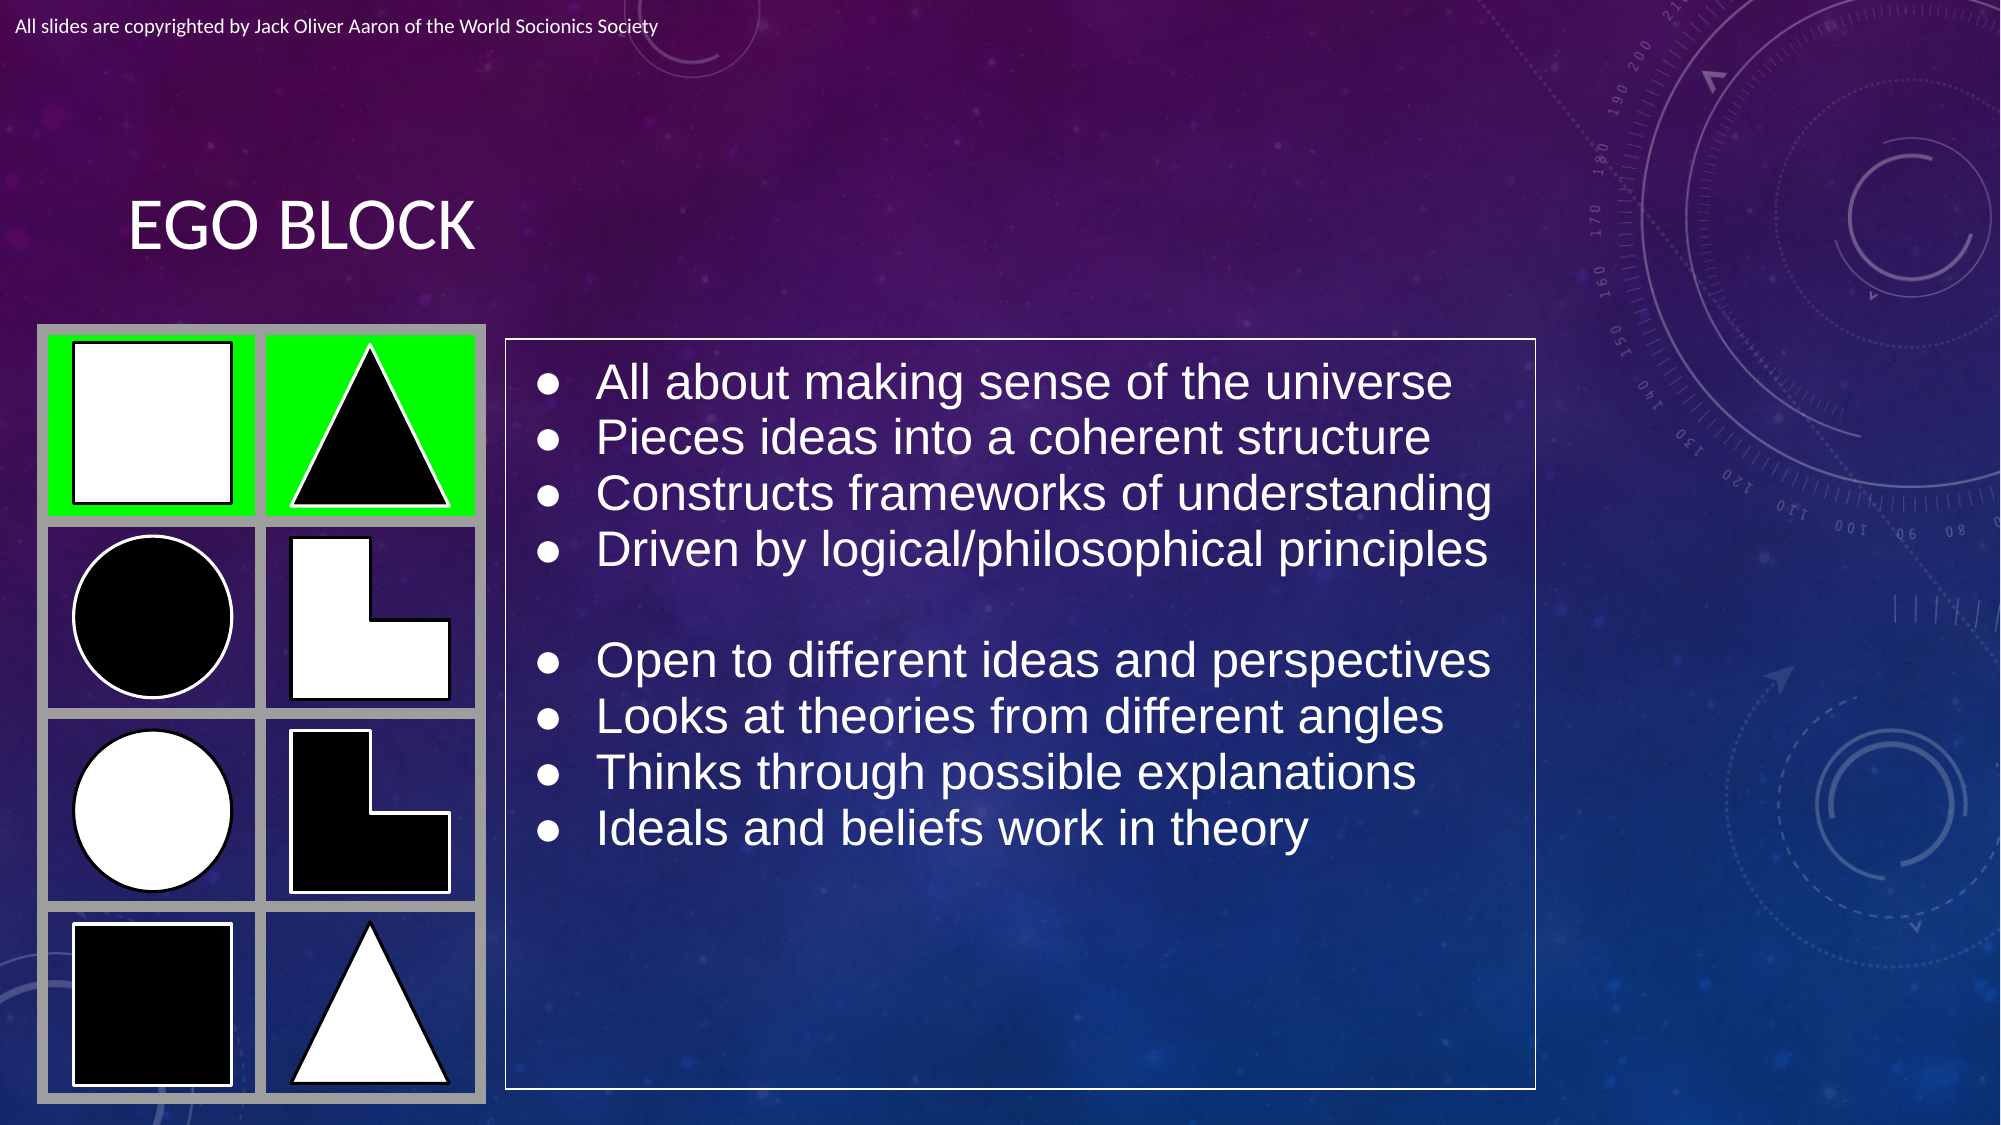

All slides are copyrighted by Jack Oliver Aaron of the World Socionics Society
# EGO BLOCK
|  |  |
| --- | --- |
|  |  |
|  |  |
|  |  |
| All about making sense of the universe Pieces ideas into a coherent structure Constructs frameworks of understanding Driven by logical/philosophical principles Open to different ideas and perspectives Looks at theories from different angles Thinks through possible explanations Ideals and beliefs work in theory |
| --- |